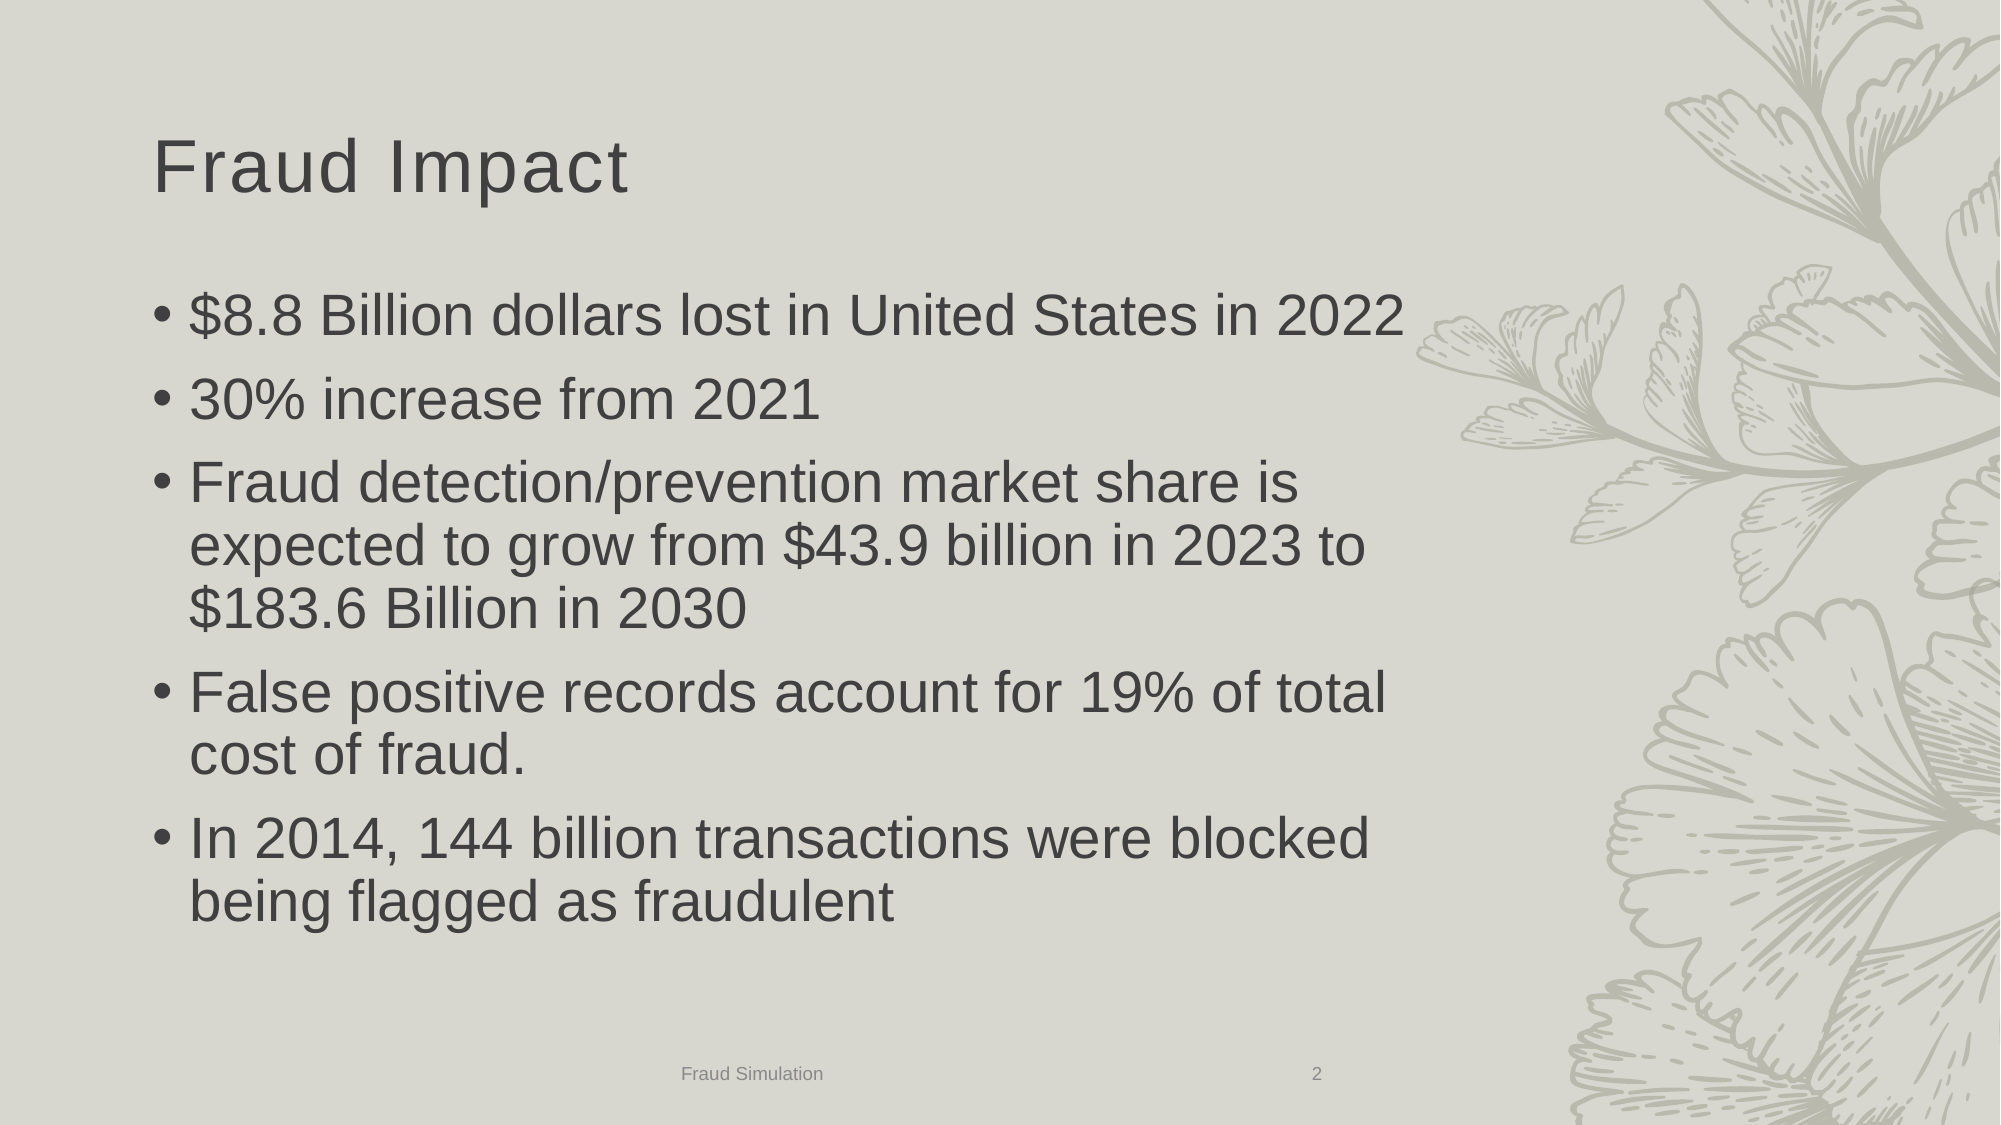

# Fraud Impact
$8.8 Billion dollars lost in United States in 2022
30% increase from 2021
Fraud detection/prevention market share is expected to grow from $43.9 billion in 2023 to $183.6 Billion in 2030
False positive records account for 19% of total cost of fraud.
In 2014, 144 billion transactions were blocked being flagged as fraudulent

Fraud Simulation
2